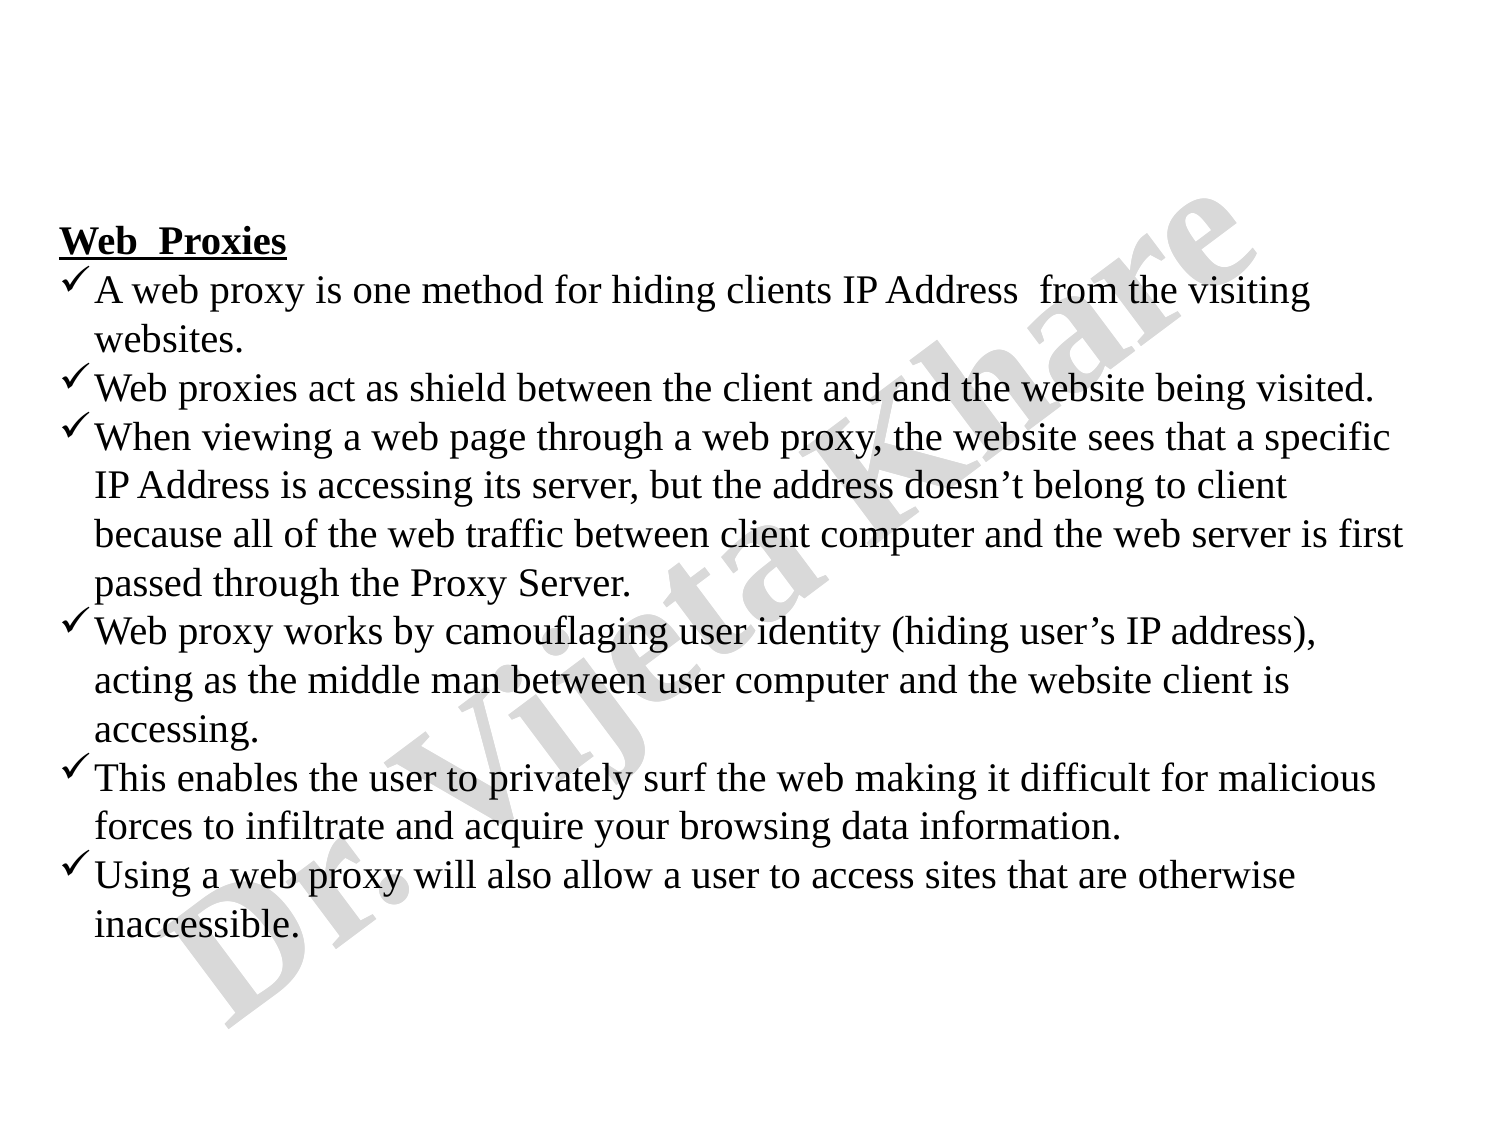

Web  Proxies
A web proxy is one method for hiding clients IP Address  from the visiting websites.
Web proxies act as shield between the client and and the website being visited.
When viewing a web page through a web proxy, the website sees that a specific IP Address is accessing its server, but the address doesn’t belong to client because all of the web traffic between client computer and the web server is first passed through the Proxy Server.
Web proxy works by camouflaging user identity (hiding user’s IP address), acting as the middle man between user computer and the website client is accessing.
This enables the user to privately surf the web making it difficult for malicious forces to infiltrate and acquire your browsing data information.
Using a web proxy will also allow a user to access sites that are otherwise inaccessible.